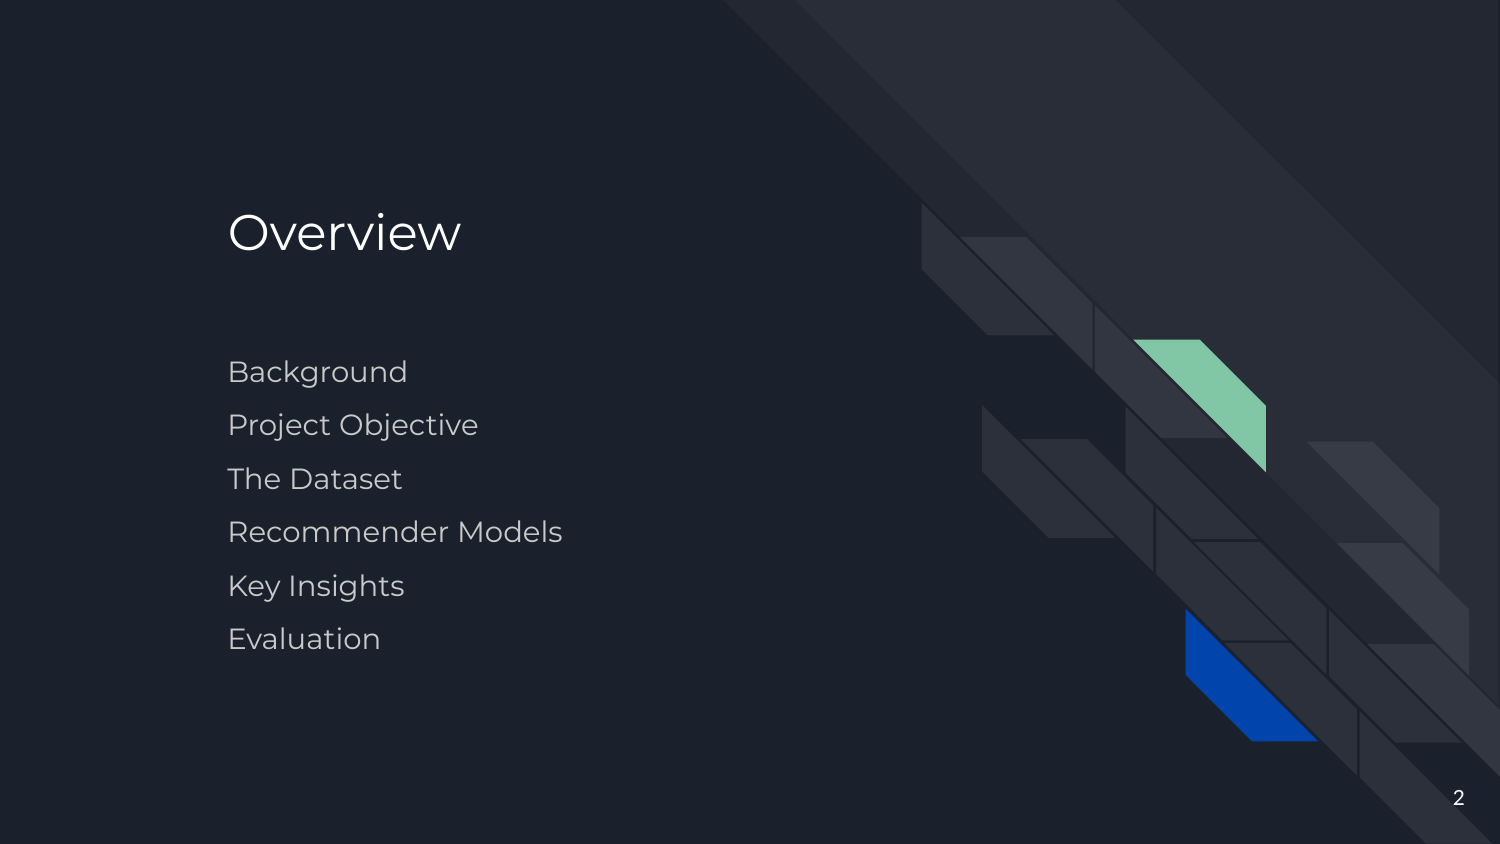

# Overview
Background
Project Objective
The Dataset
Recommender Models
Key Insights
Evaluation

2